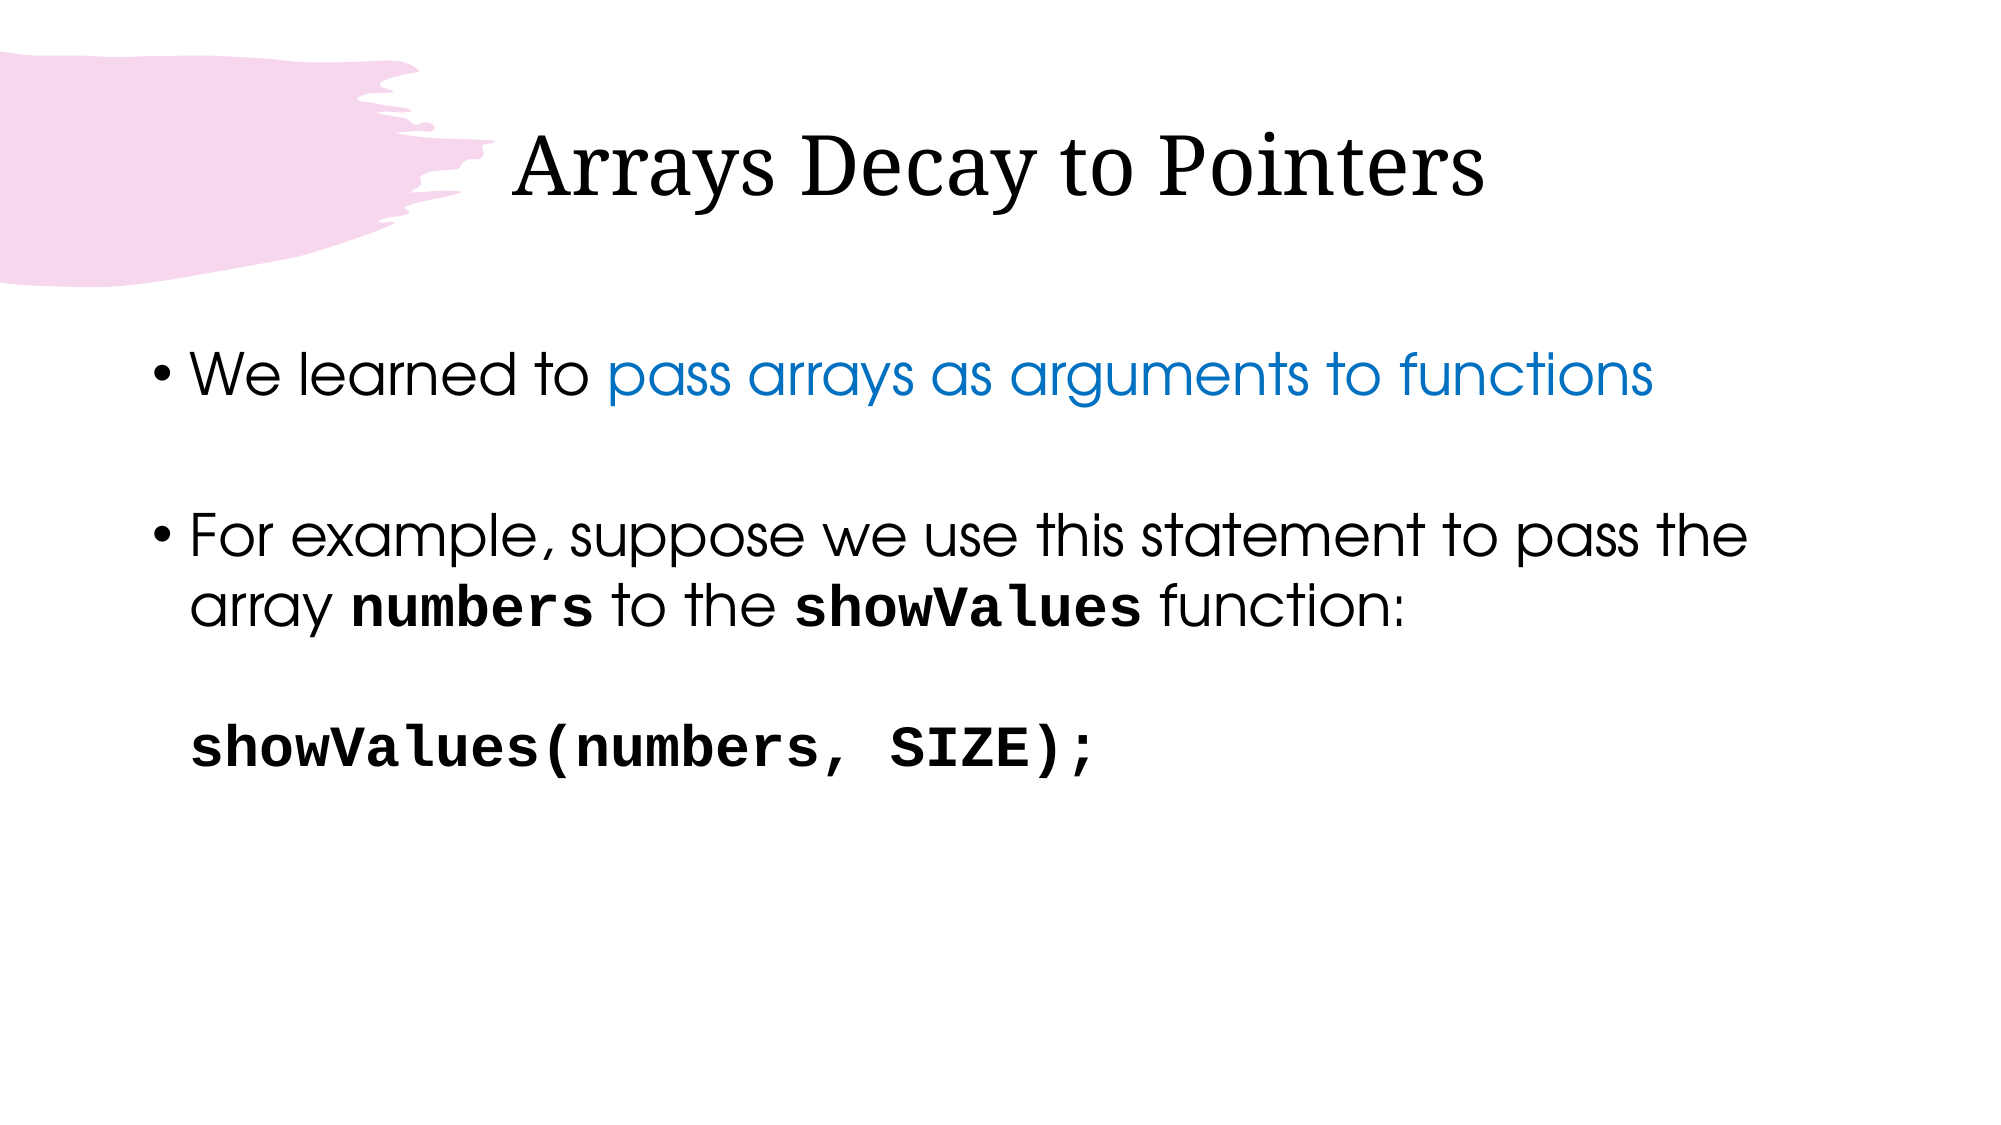

# Arrays Decay to Pointers
We learned to pass arrays as arguments to functions
For example, suppose we use this statement to pass the array numbers to the showValues function:
showValues(numbers, SIZE);